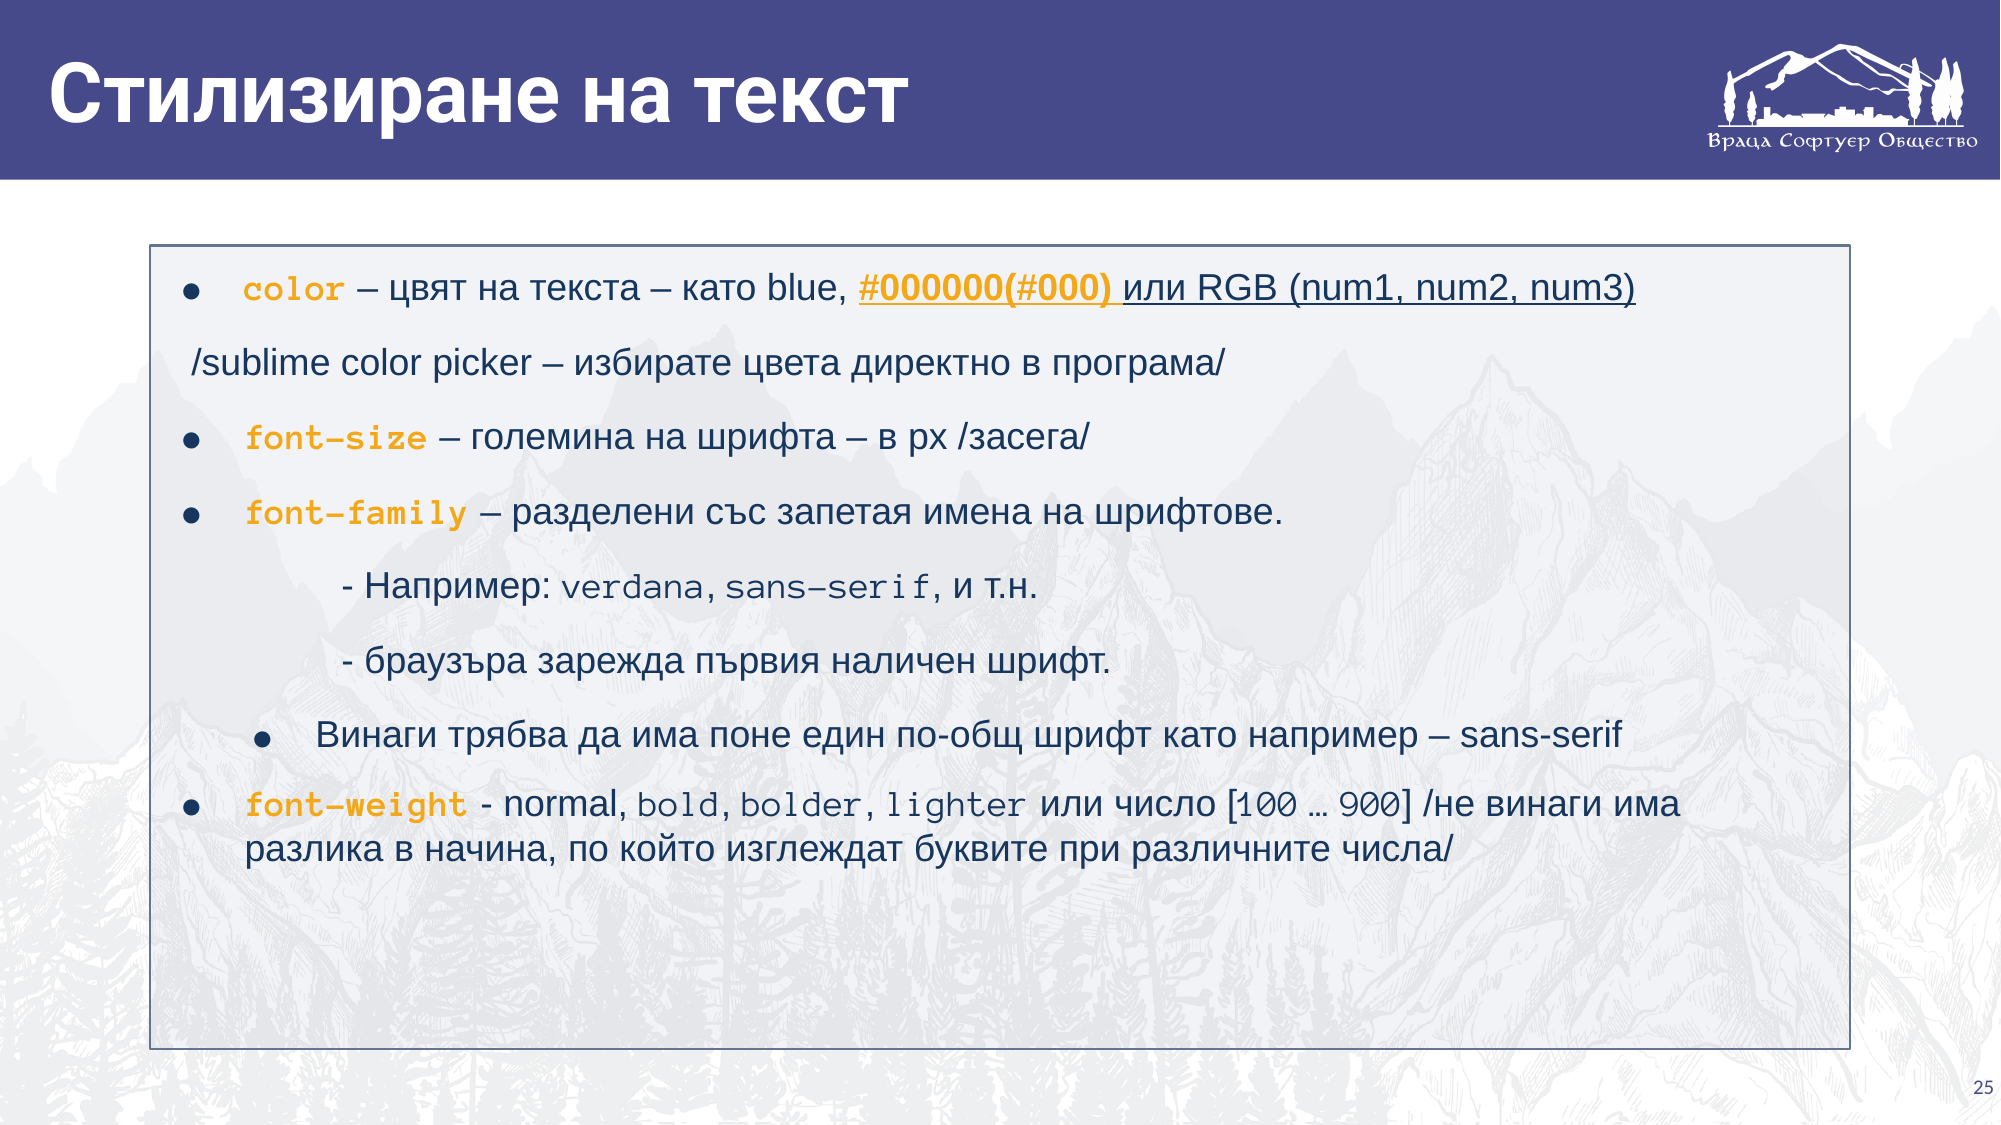

# Стилизиране на текст
jeui
color – цвят на текста – като blue, #000000(#000) или RGB (num1, num2, num3)
/sublime color picker – избирате цвета директно в програма/
font-size – големина на шрифта – в px /засега/
font-family – разделени със запетая имена на шрифтове.
	- Например: verdana, sans-serif, и т.н.
	- браузъра зарежда първия наличен шрифт.
Винаги трябва да има поне един по-общ шрифт като например – sans-serif
font-weight - normal, bold, bolder, lighter или число [100 … 900] /не винаги има разлика в начина, по който изглеждат буквите при различните числа/
25